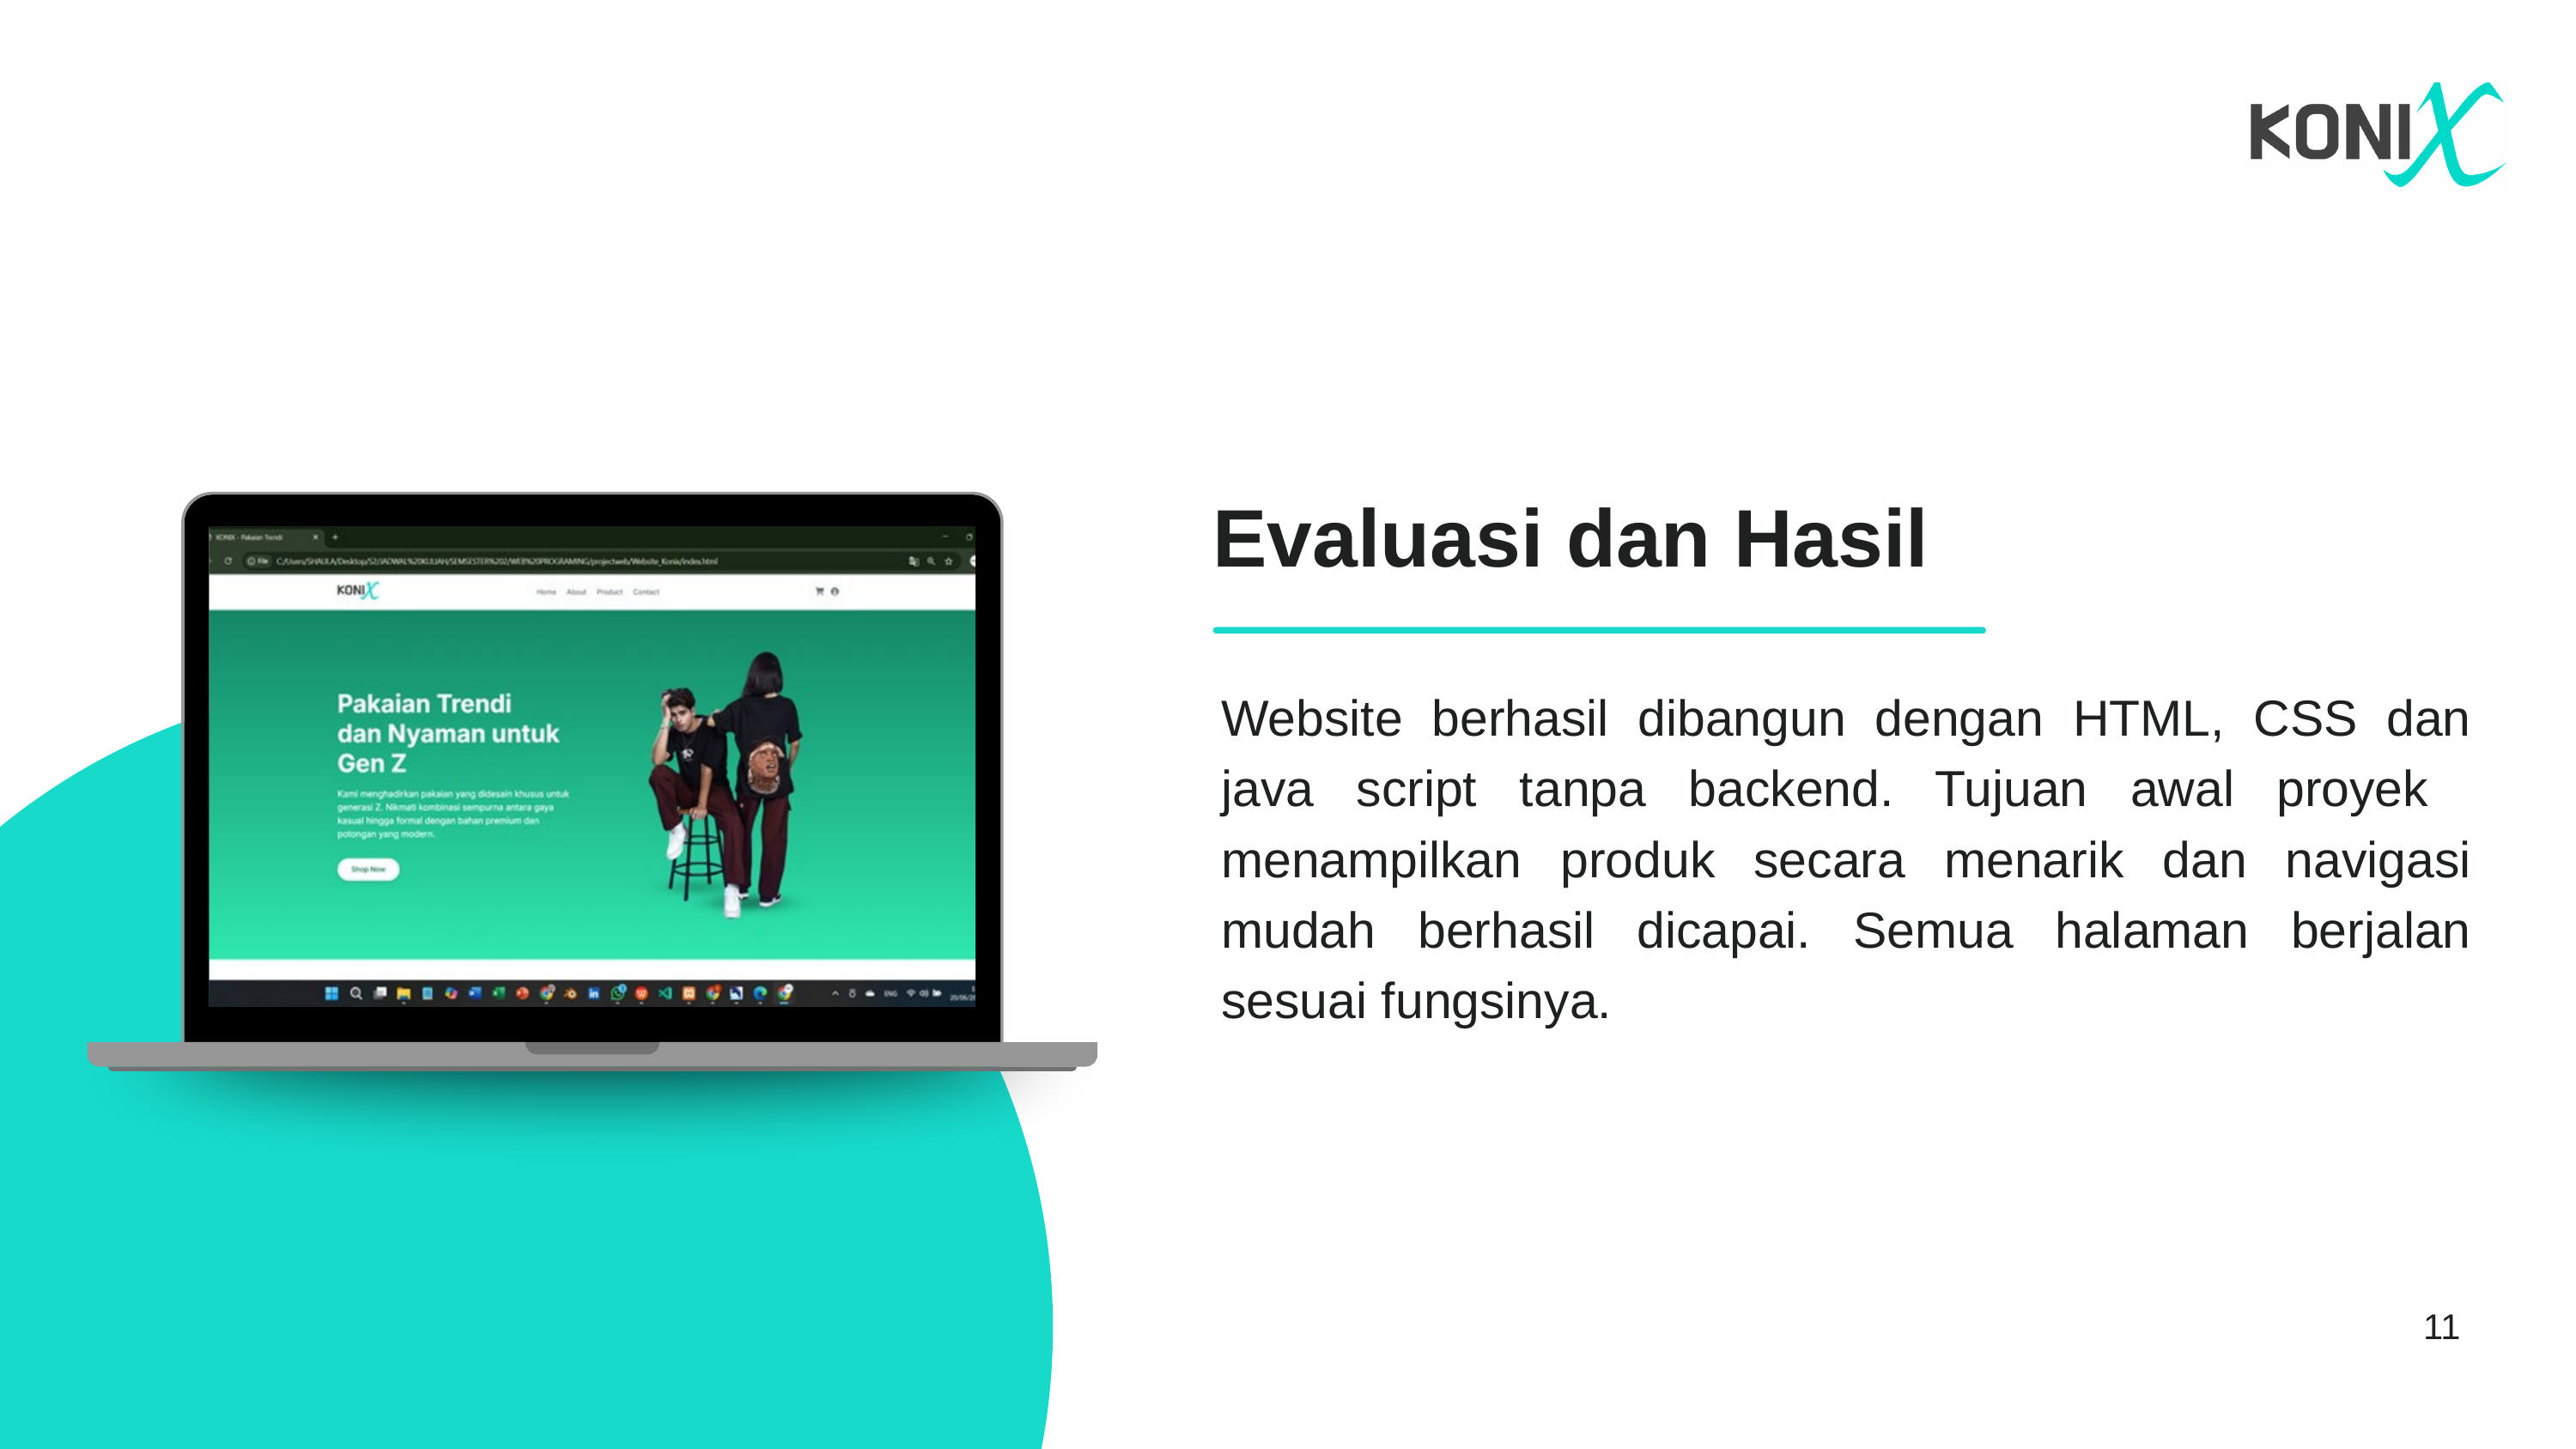

Evaluasi dan Hasil

Website berhasil dibangun dengan HTML, CSS dan java script tanpa backend. Tujuan awal proyek  menampilkan produk secara menarik dan navigasi mudah berhasil dicapai. Semua halaman berjalan sesuai fungsinya.

11